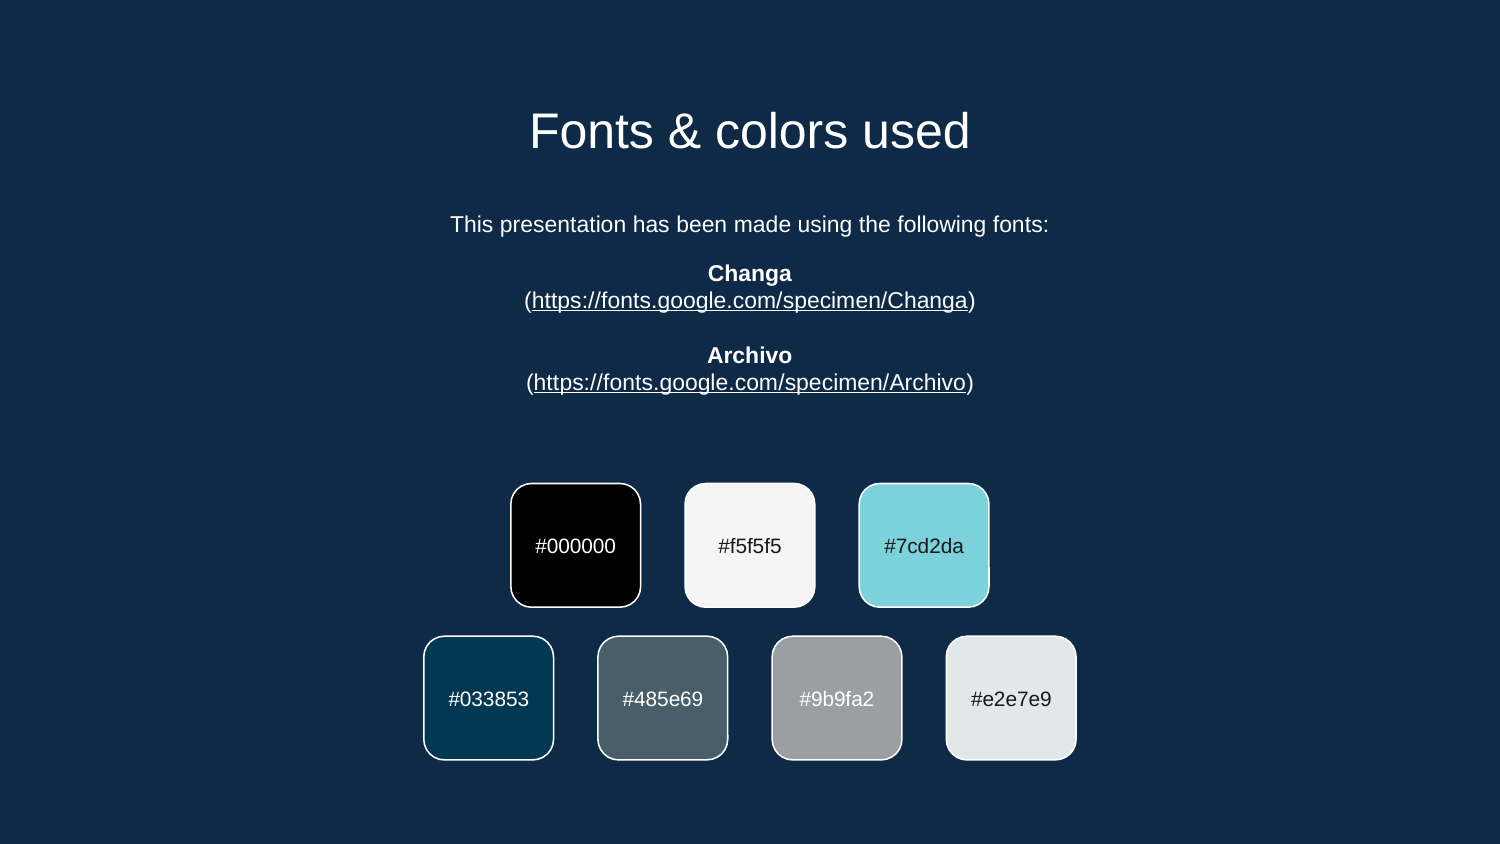

# Fonts & colors used
This presentation has been made using the following fonts:
Changa
(https://fonts.google.com/specimen/Changa)

Archivo
(https://fonts.google.com/specimen/Archivo)

#000000
#f5f5f5
#7cd2da

#033853
#485e69
#9b9fa2
#e2e7e9